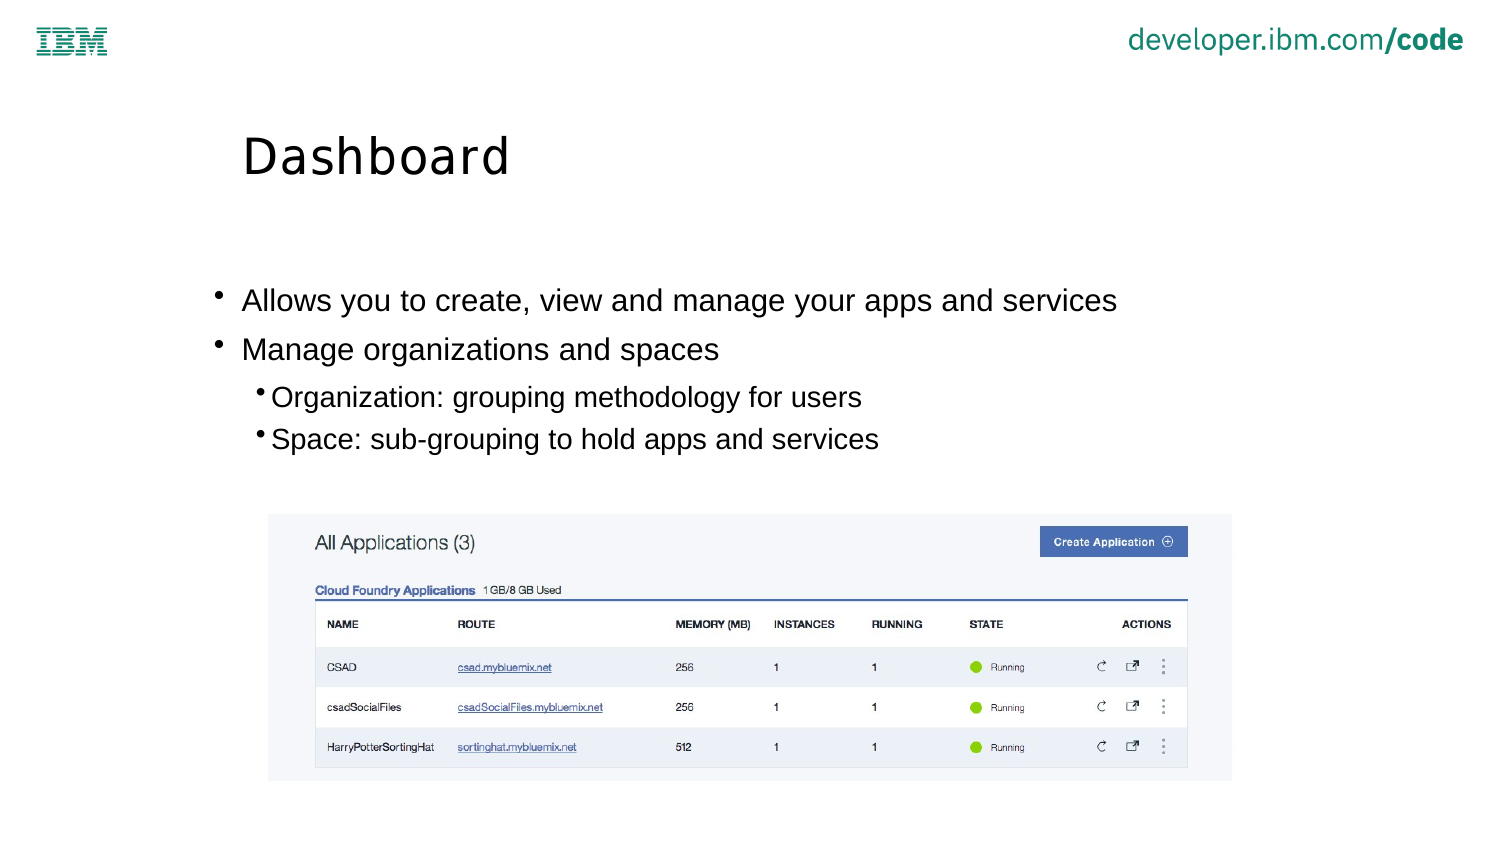

# Dashboard
Allows you to create, view and manage your apps and services
Manage organizations and spaces
Organization: grouping methodology for users
Space: sub-grouping to hold apps and services